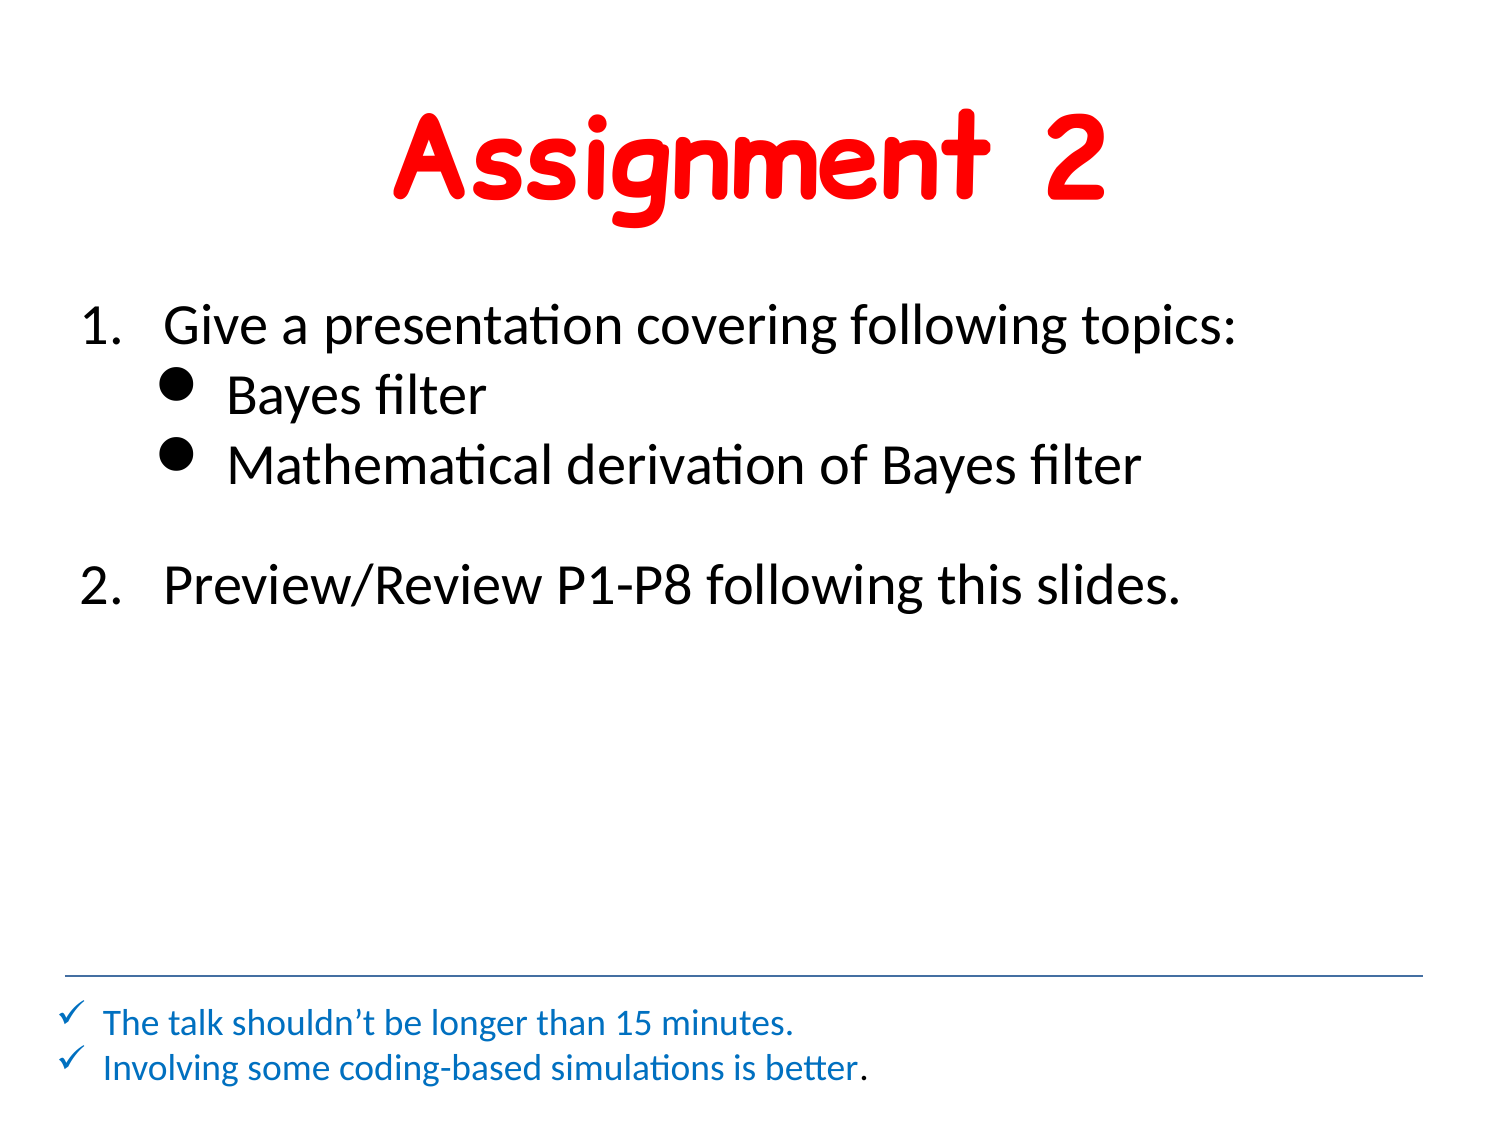

Assignment 2
Give a presentation covering following topics:
 Bayes filter
 Mathematical derivation of Bayes filter
2.   Preview/Review P1-P8 following this slides.
The talk shouldn’t be longer than 15 minutes.
Involving some coding-based simulations is better.